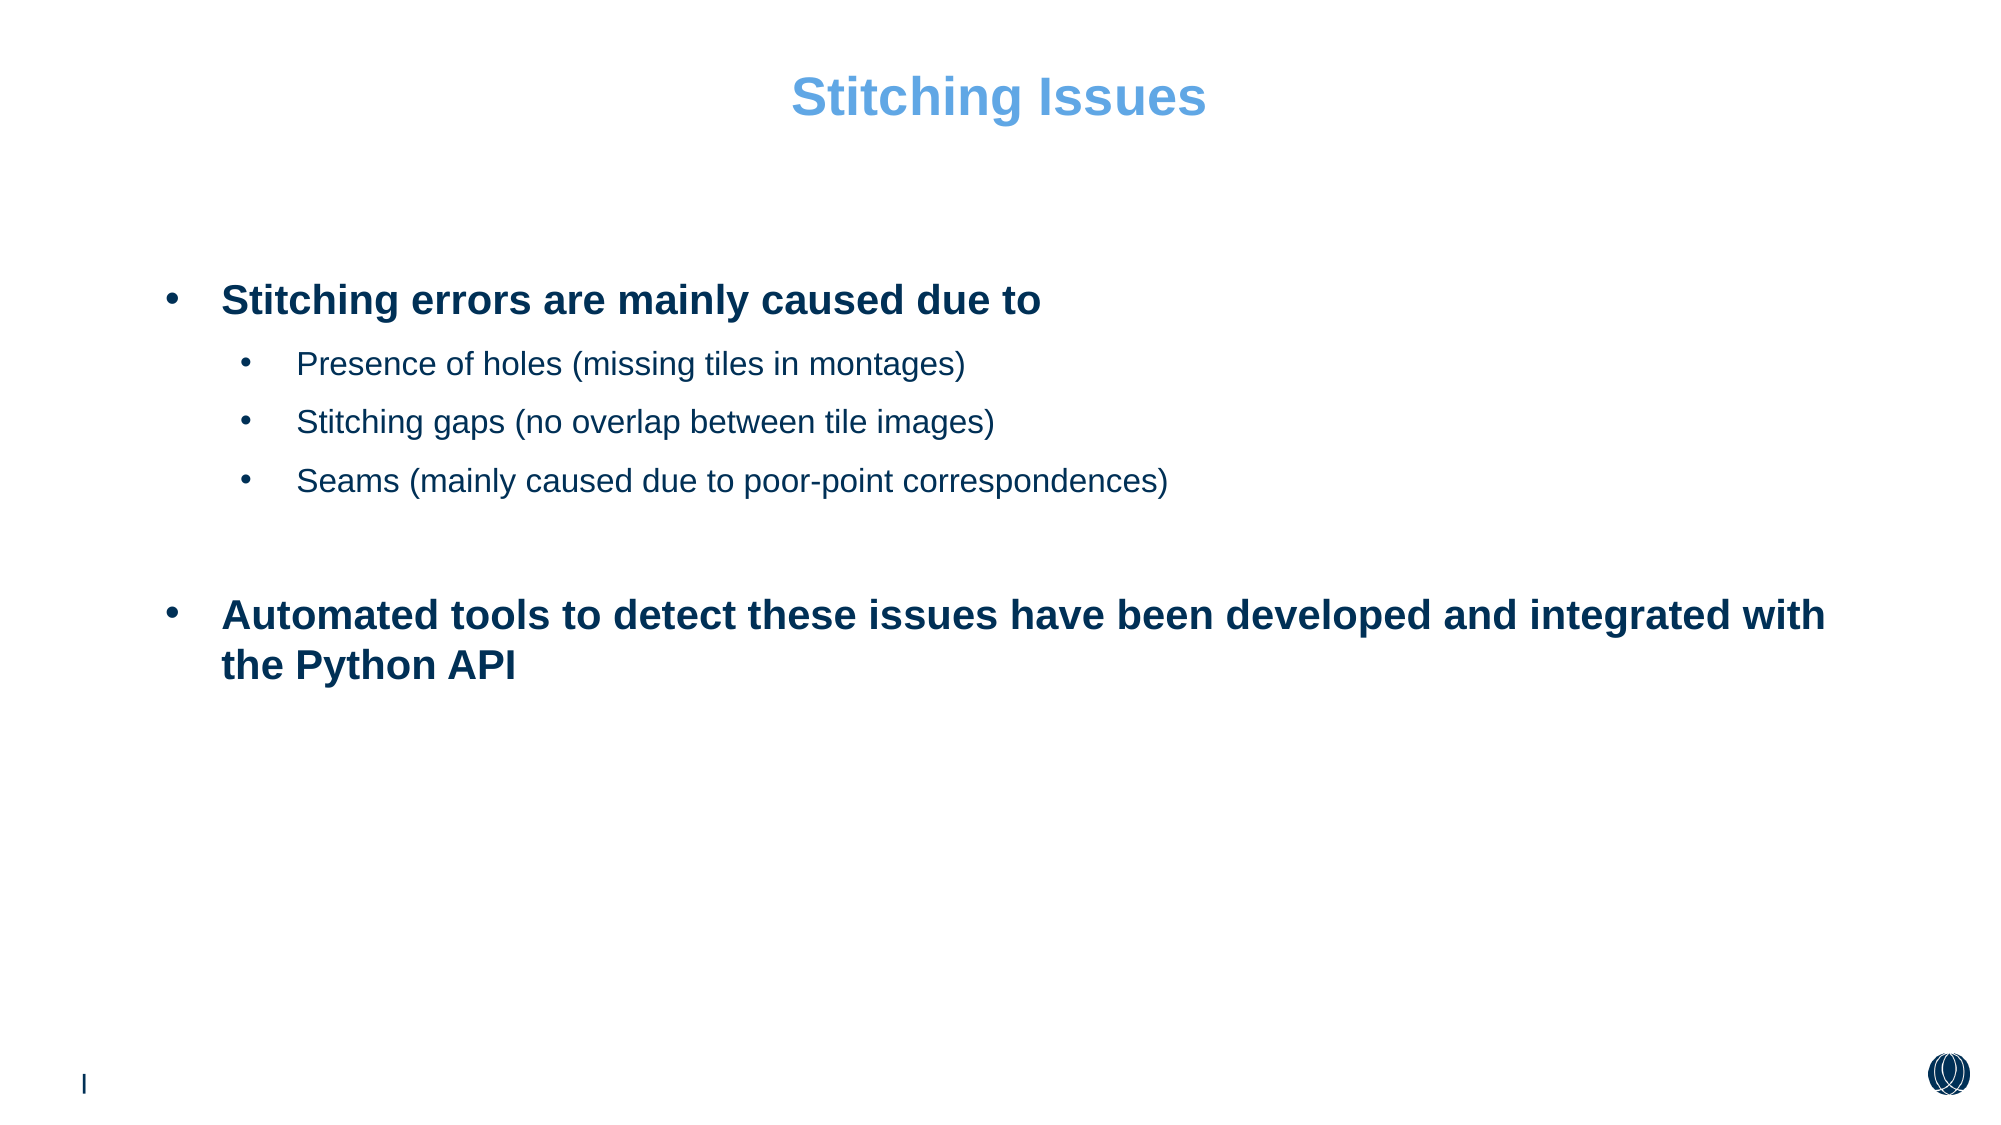

# Stitching Issues
Stitching errors are mainly caused due to
Presence of holes (missing tiles in montages)
Stitching gaps (no overlap between tile images)
Seams (mainly caused due to poor-point correspondences)

Automated tools to detect these issues have been developed and integrated with the Python API